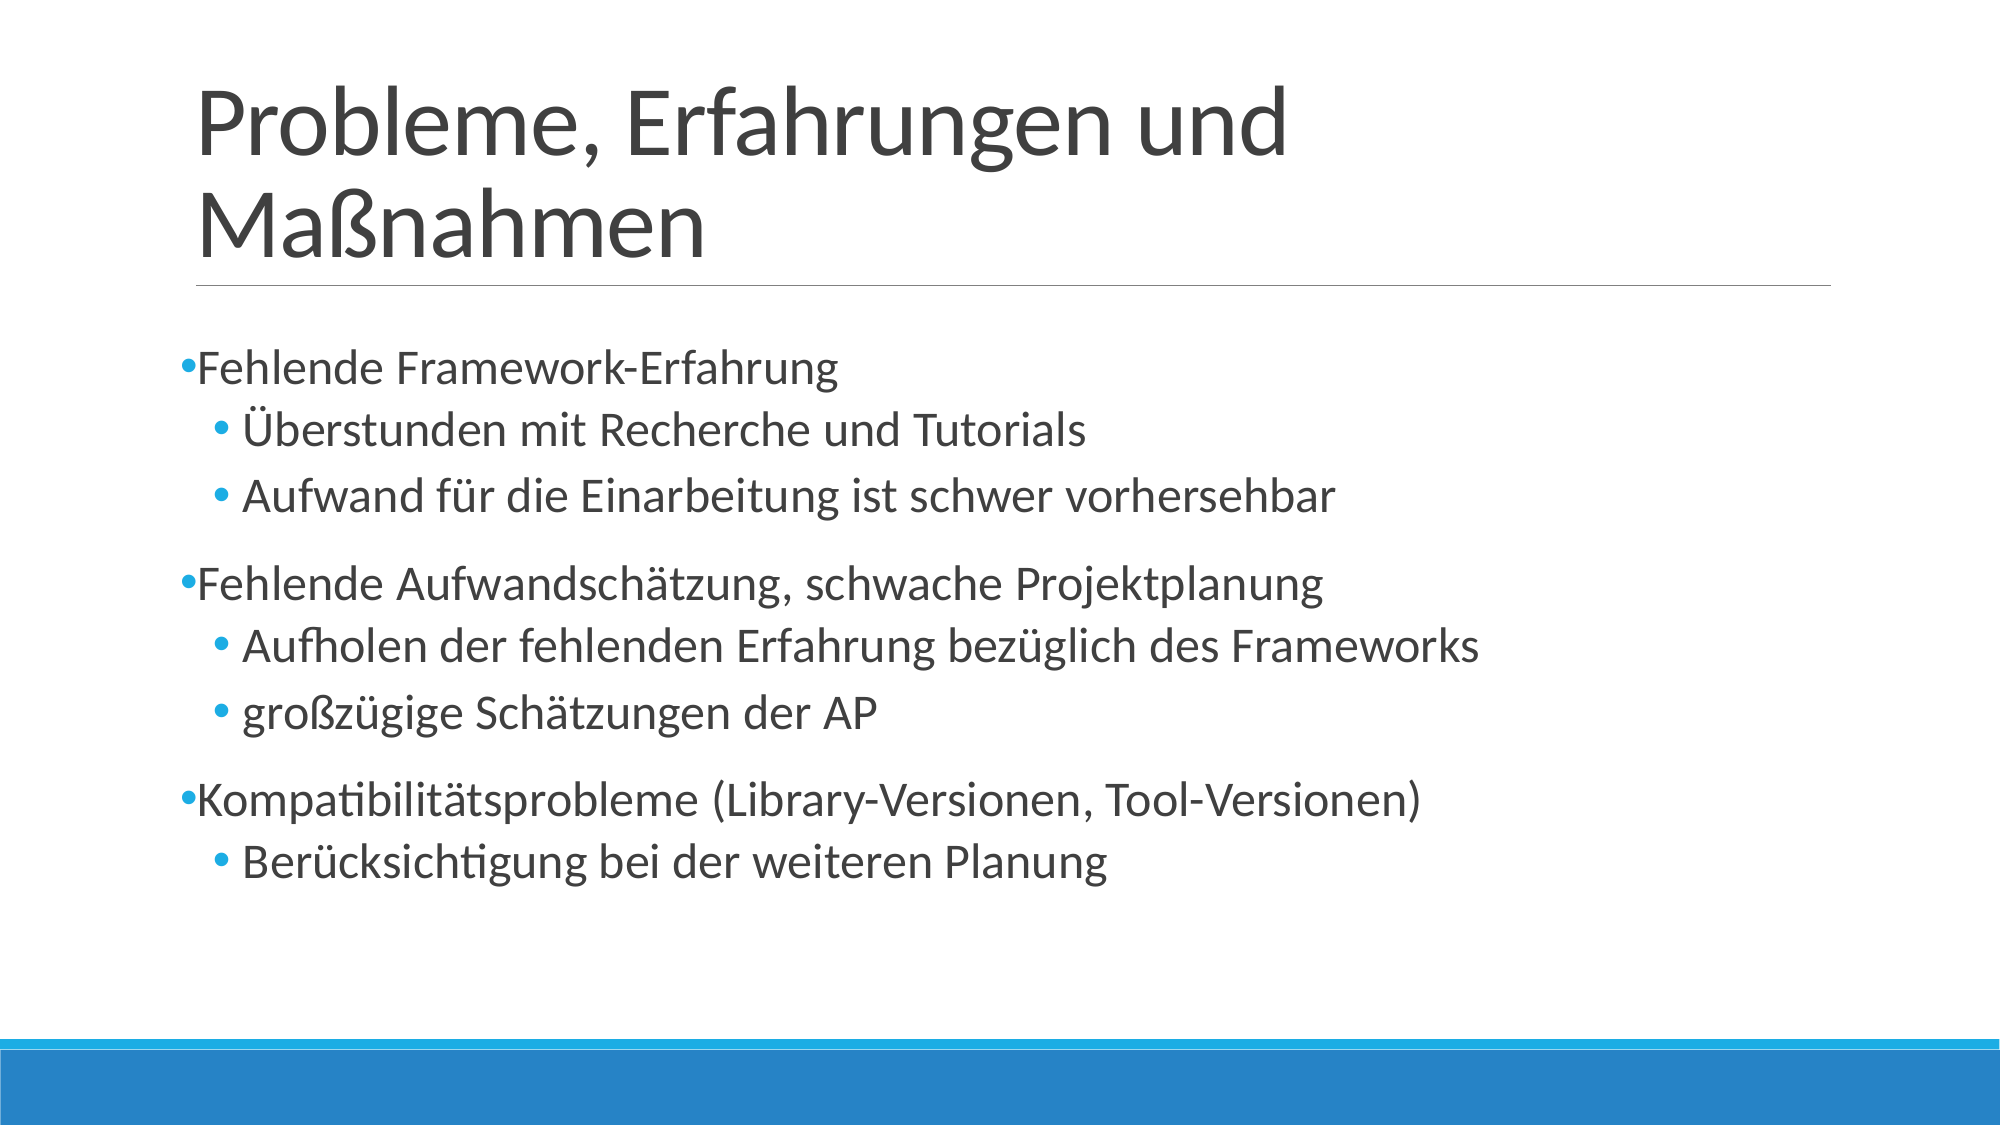

# Probleme, Erfahrungen und Maßnahmen
Fehlende Framework-Erfahrung
Überstunden mit Recherche und Tutorials
Aufwand für die Einarbeitung ist schwer vorhersehbar
Fehlende Aufwandschätzung, schwache Projektplanung
Aufholen der fehlenden Erfahrung bezüglich des Frameworks
großzügige Schätzungen der AP
Kompatibilitätsprobleme (Library-Versionen, Tool-Versionen)
Berücksichtigung bei der weiteren Planung